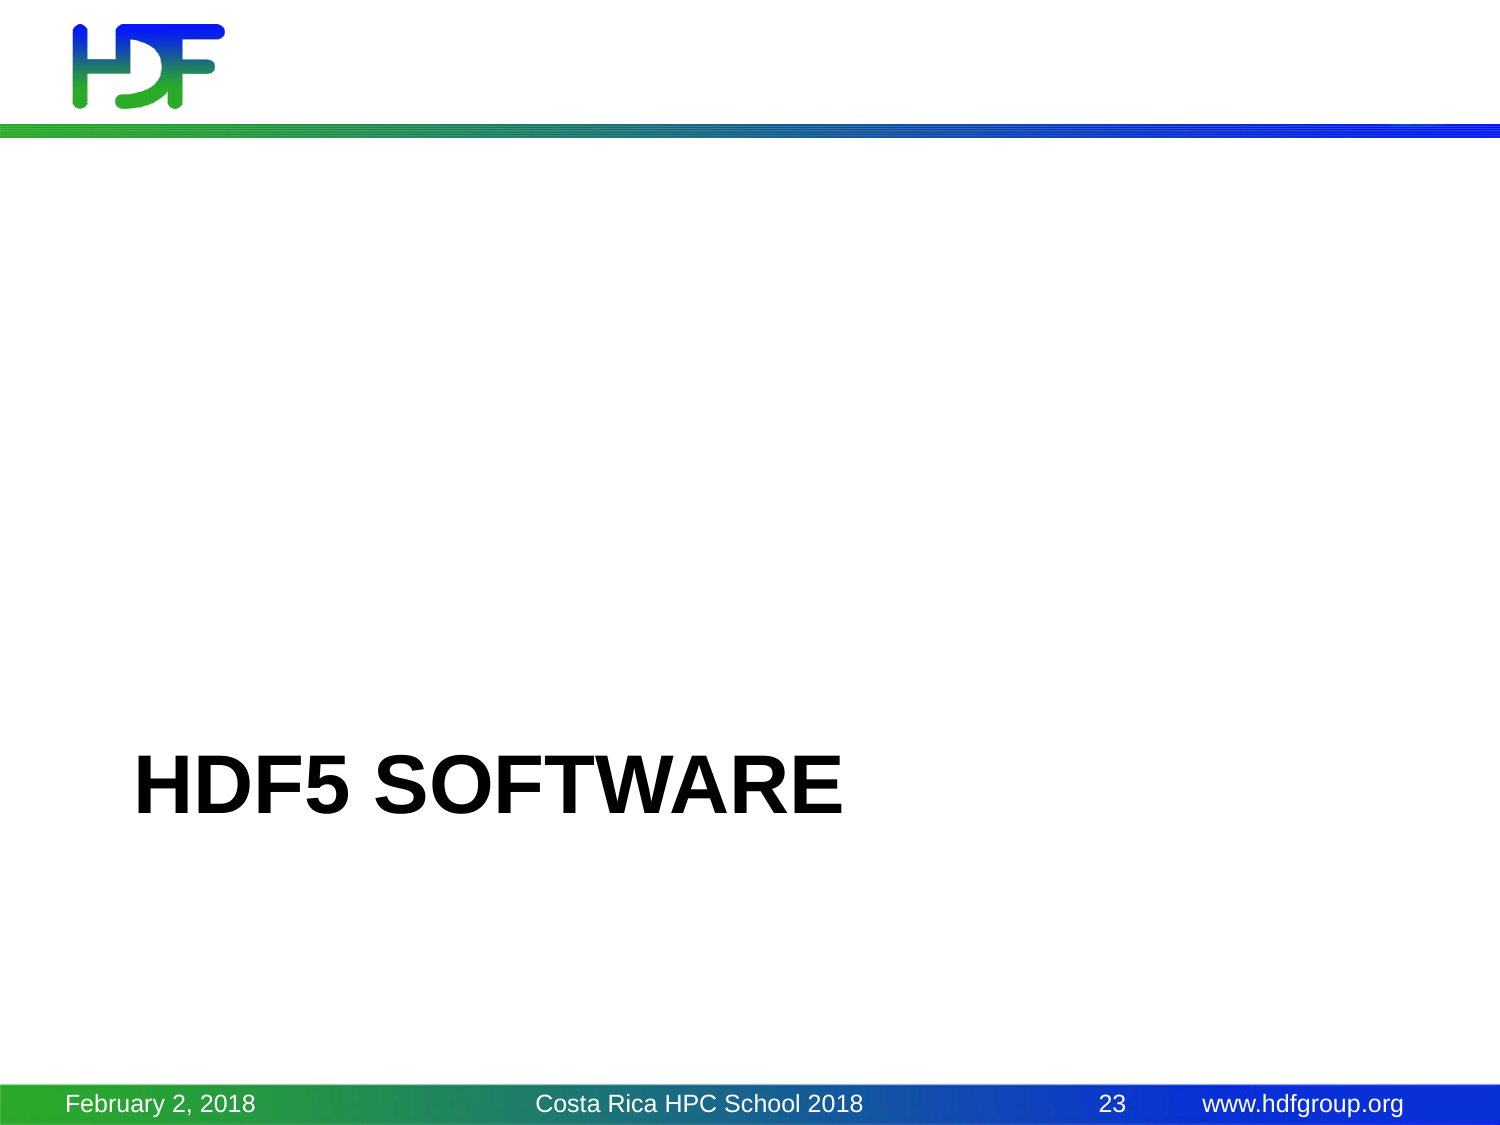

# HDF5 software
February 2, 2018
Costa Rica HPC School 2018
23